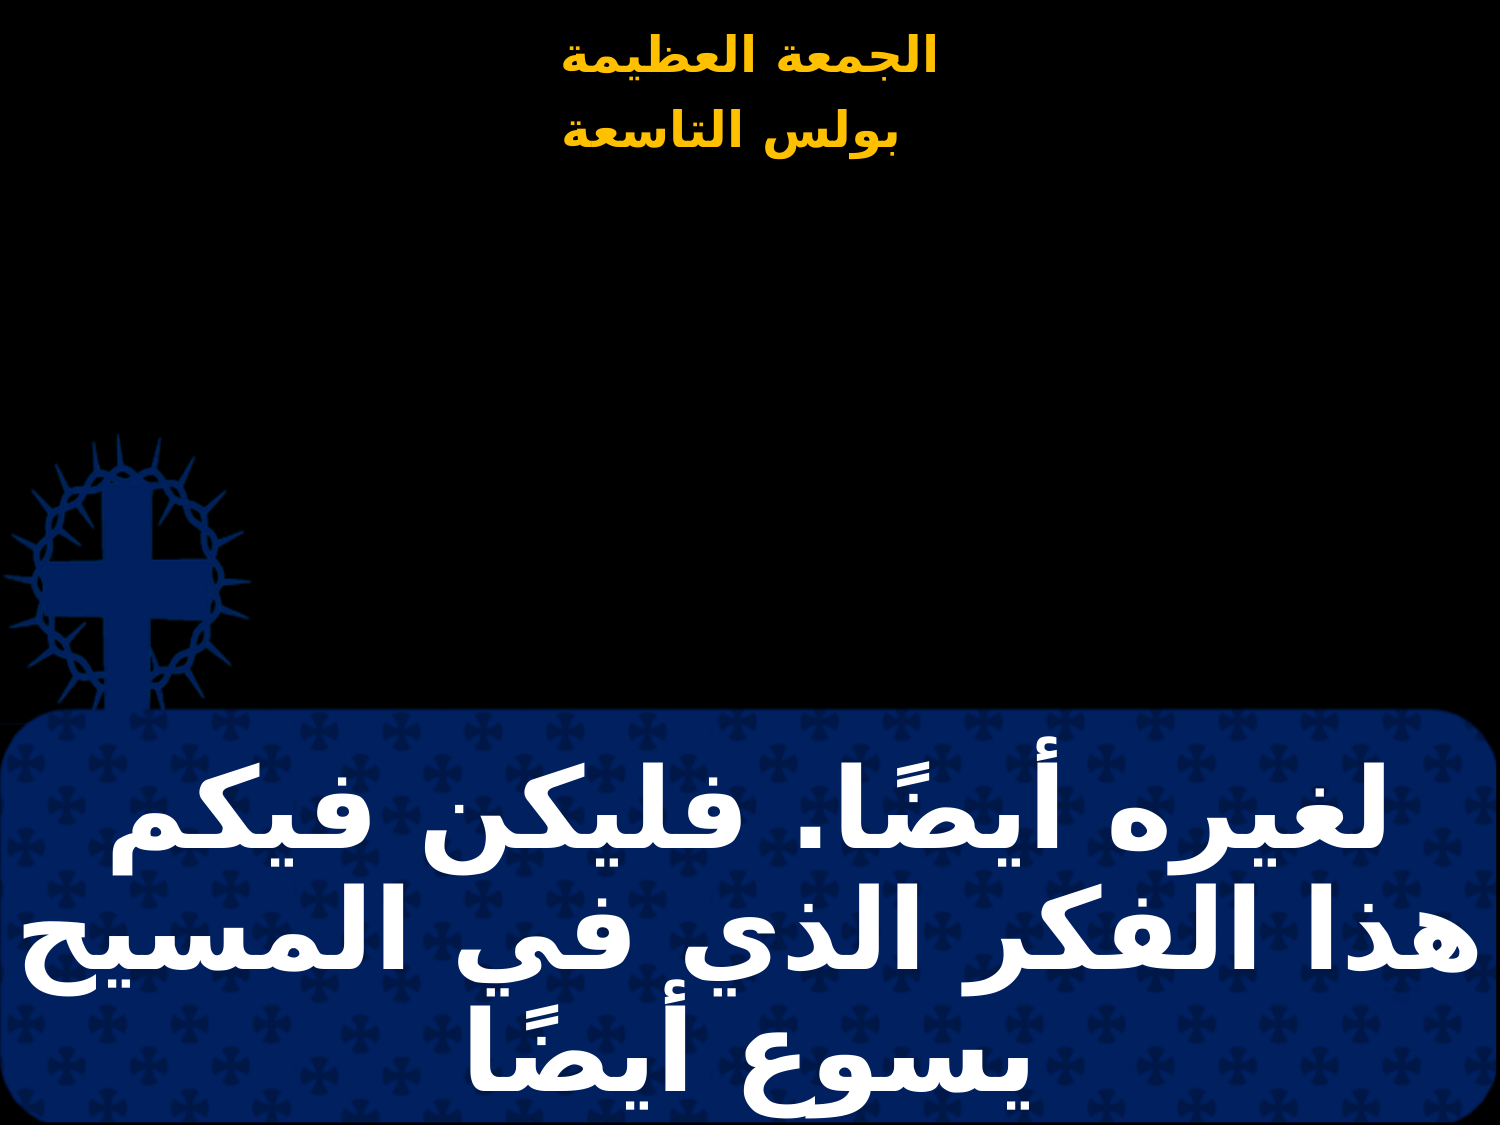

# لغيره أيضًا. فليكن فيكم هذا الفكر الذي في المسيح يسوع أيضًا